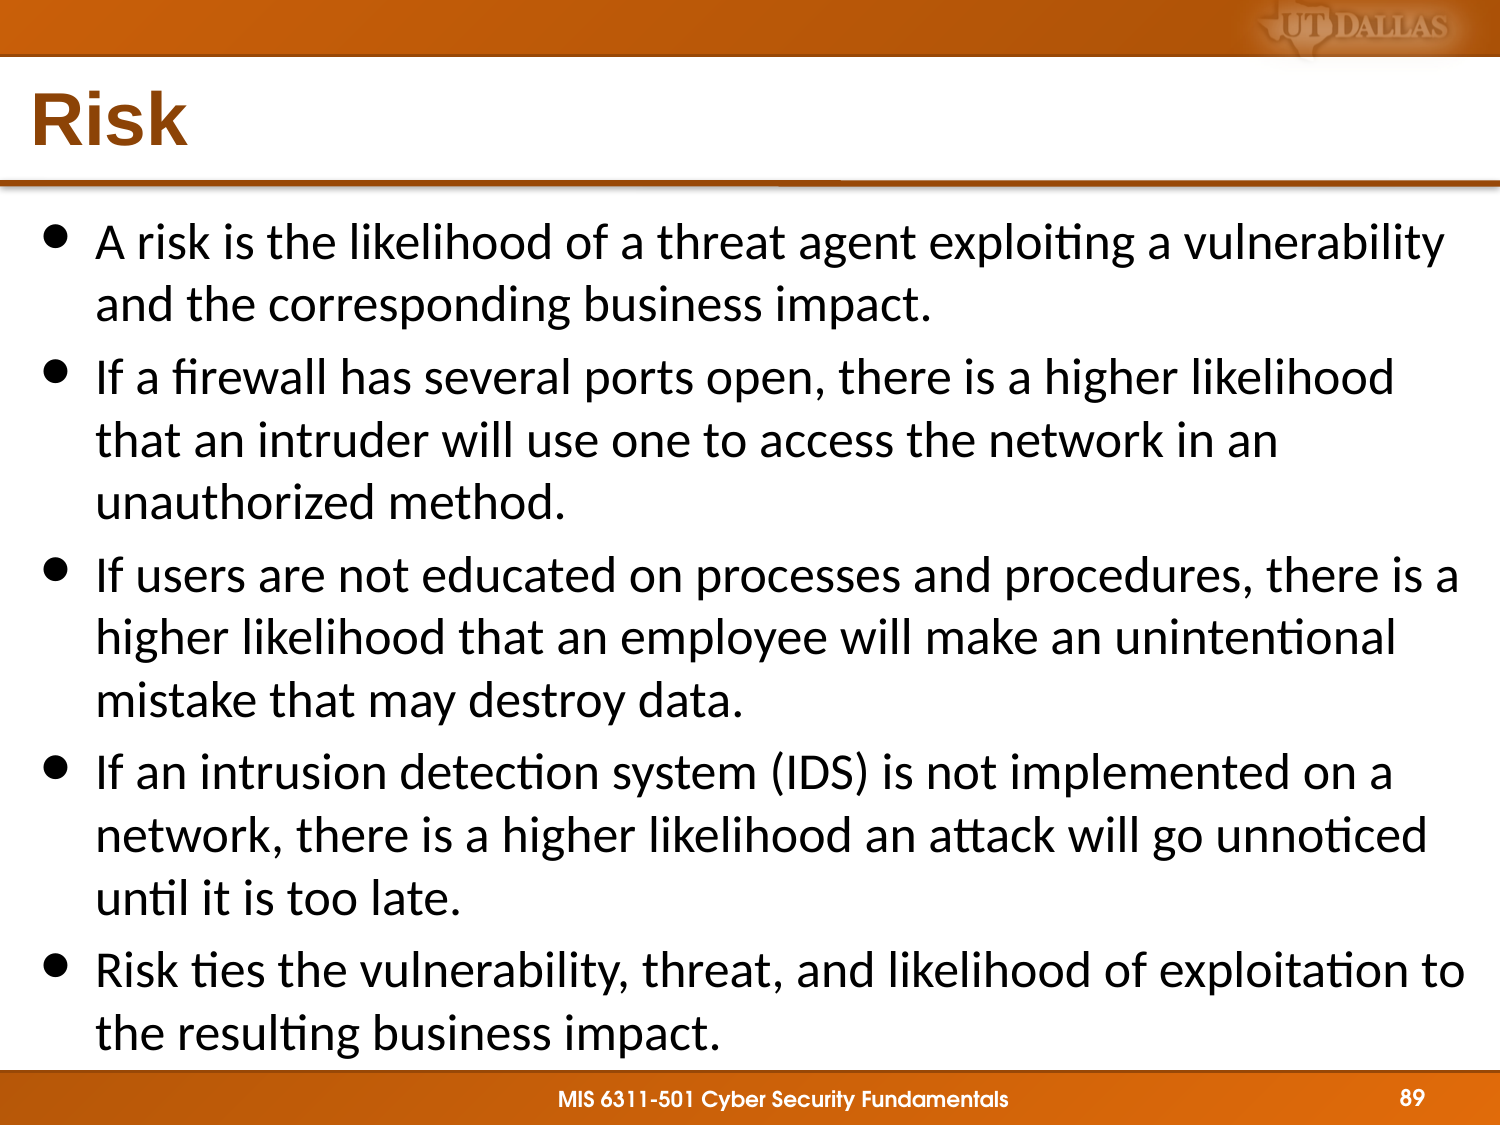

# Risk
A risk is the likelihood of a threat agent exploiting a vulnerability and the corresponding business impact.
If a firewall has several ports open, there is a higher likelihood that an intruder will use one to access the network in an unauthorized method.
If users are not educated on processes and procedures, there is a higher likelihood that an employee will make an unintentional mistake that may destroy data.
If an intrusion detection system (IDS) is not implemented on a network, there is a higher likelihood an attack will go unnoticed until it is too late.
Risk ties the vulnerability, threat, and likelihood of exploitation to the resulting business impact.
89